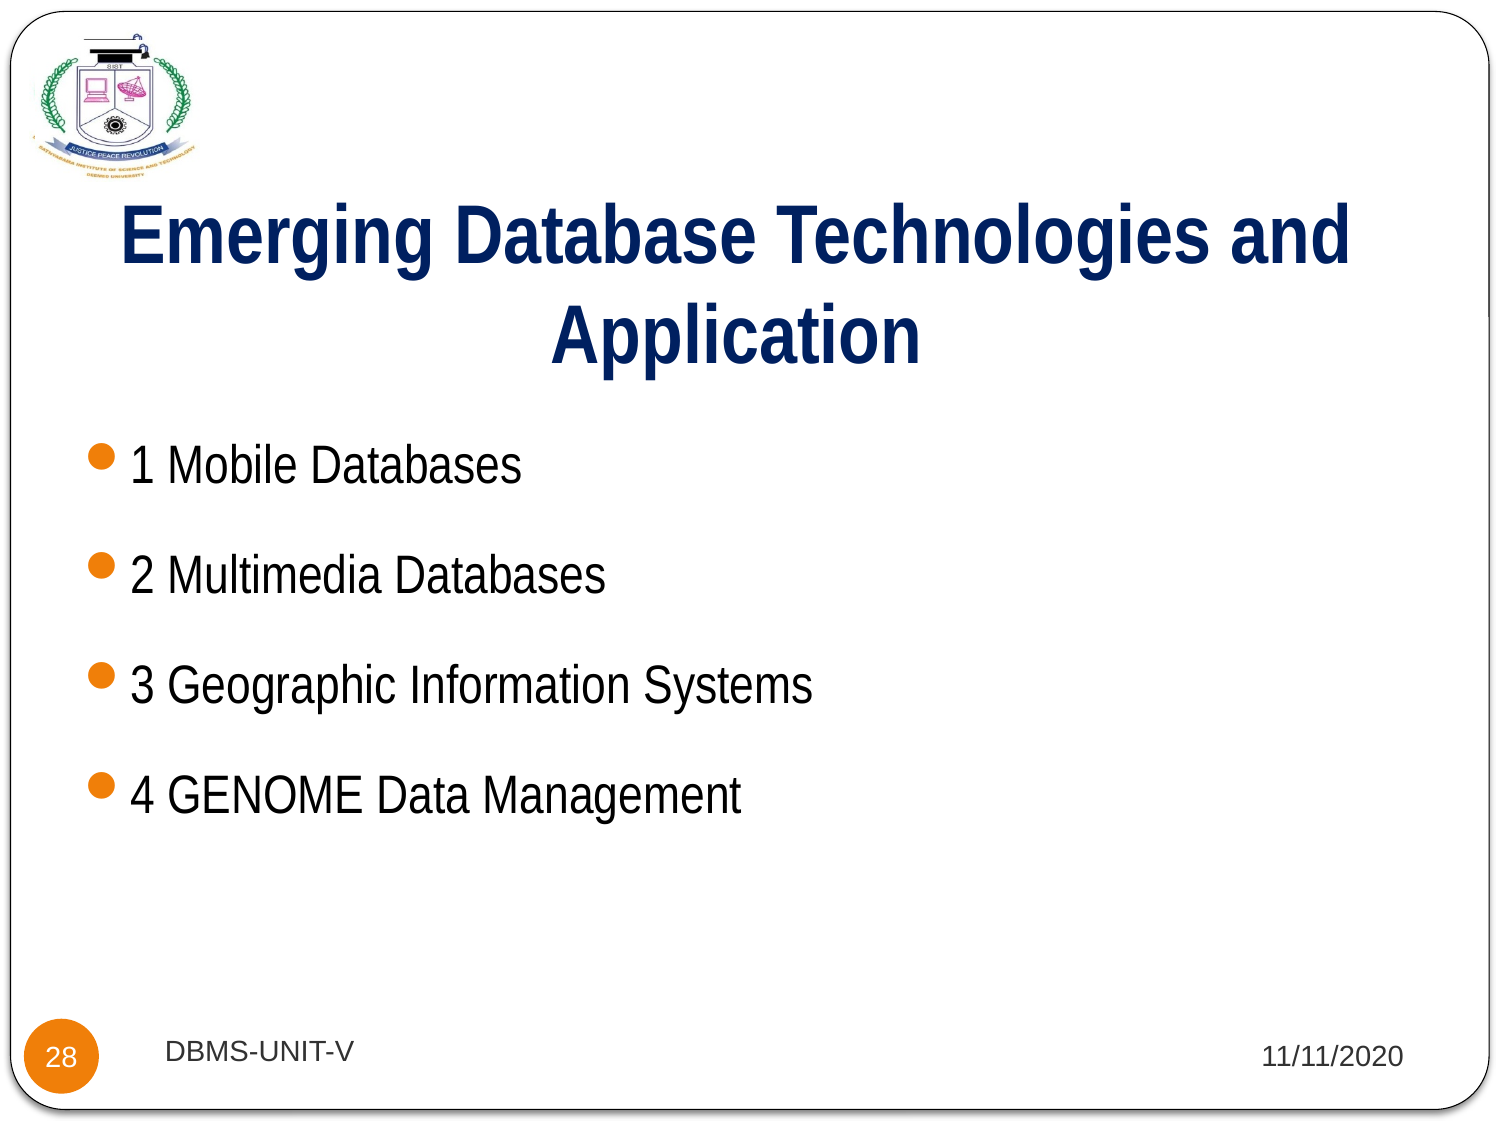

Emerging Database Technologies and Application
1 Mobile Databases
2 Multimedia Databases
3 Geographic Information Systems
4 GENOME Data Management

DBMS-UNIT-V
11/11/2020
28